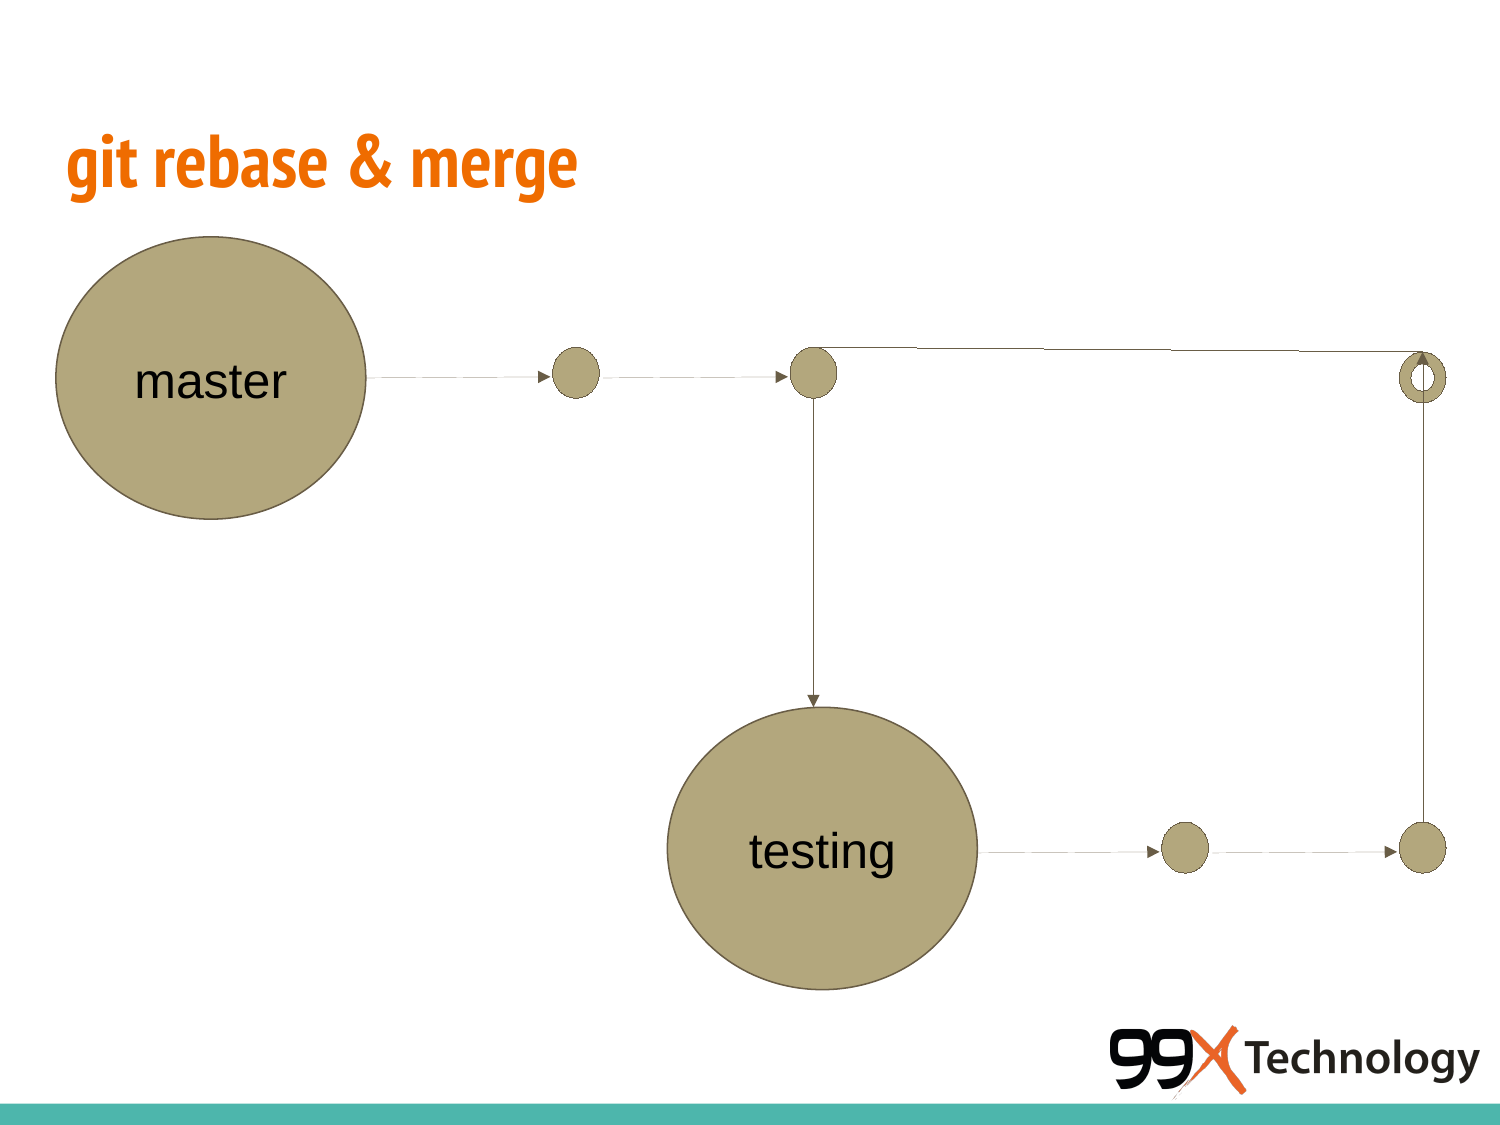

# git rebase & merge

master

testing